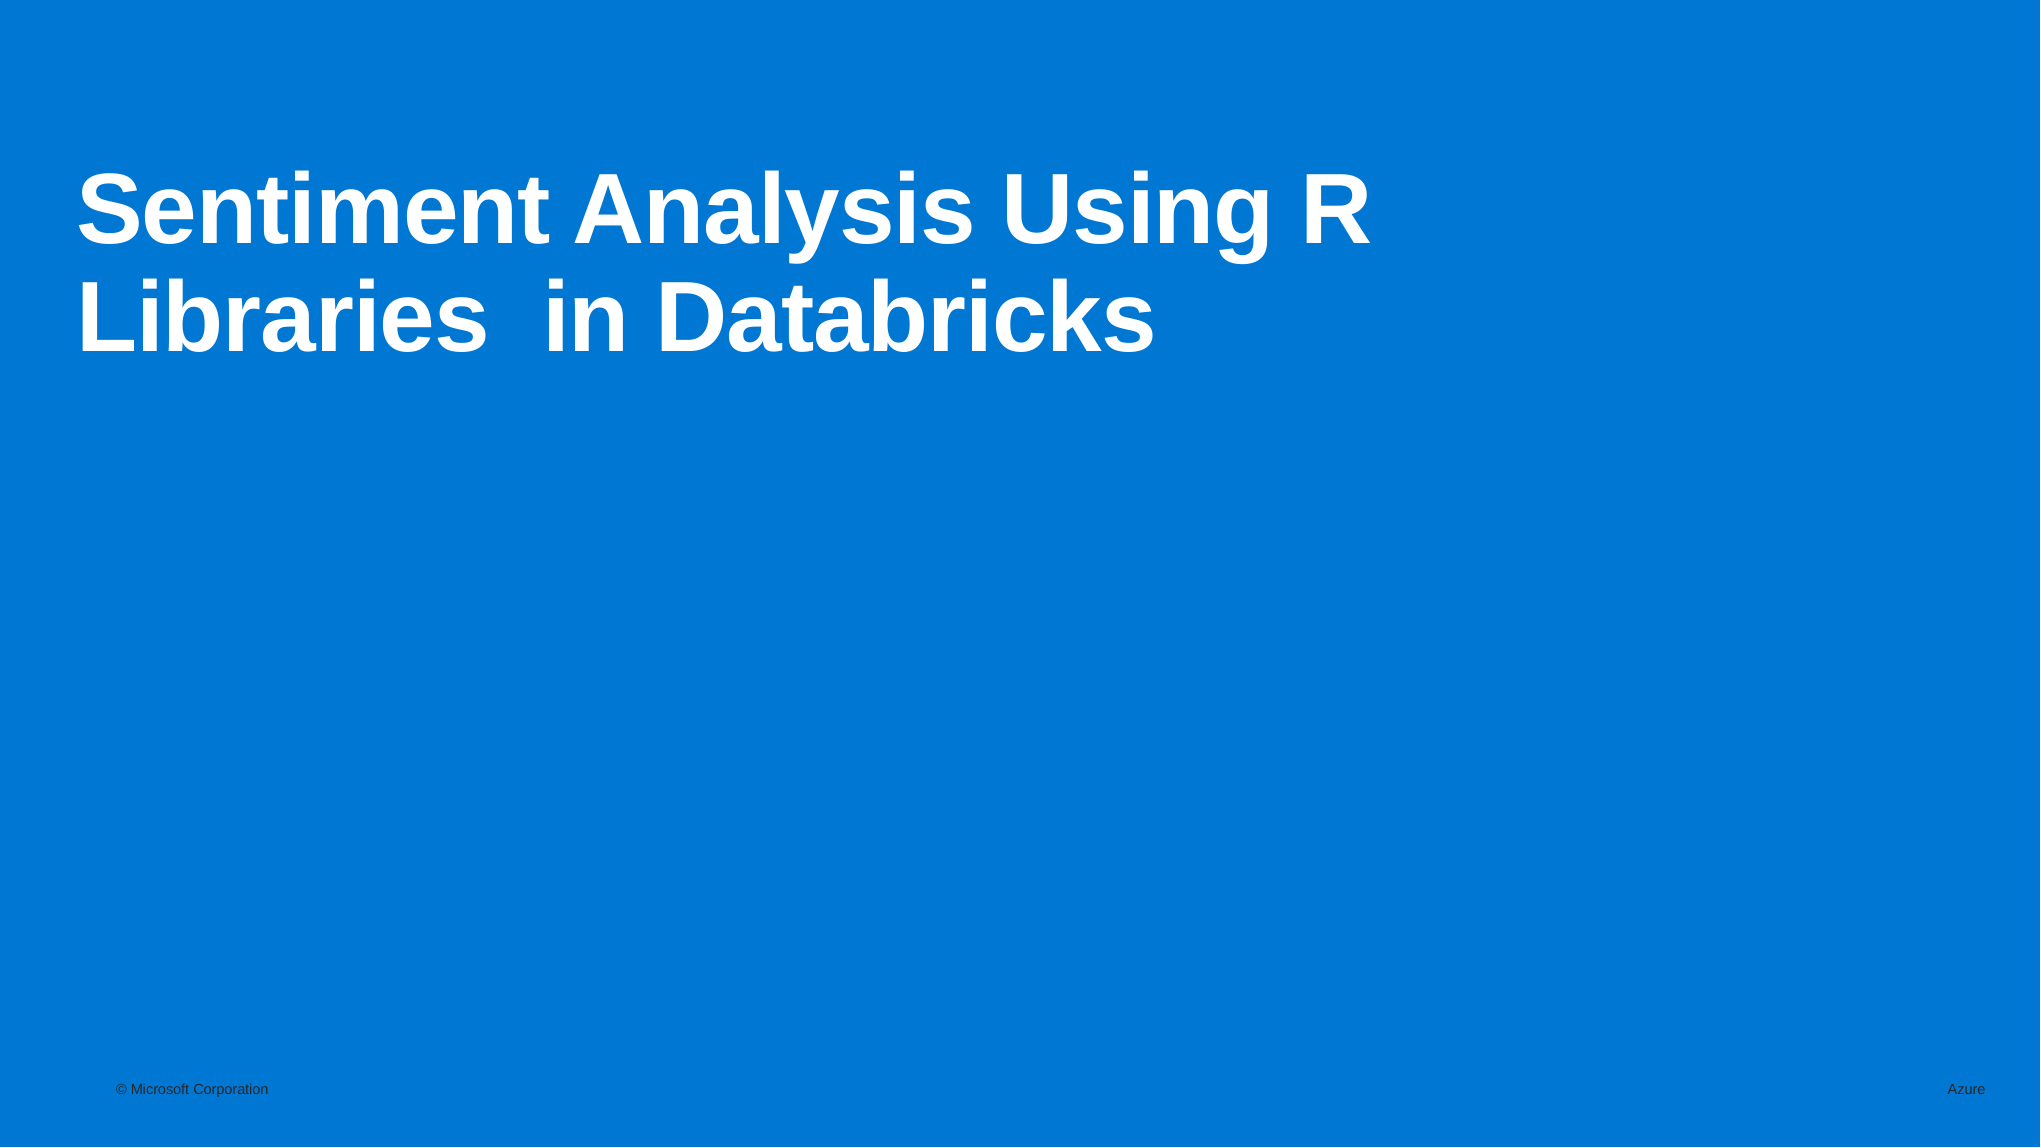

# Sentiment Analysis Using R Libraries  in Databricks
© Microsoft Corporation                                                                                  								                                Azure